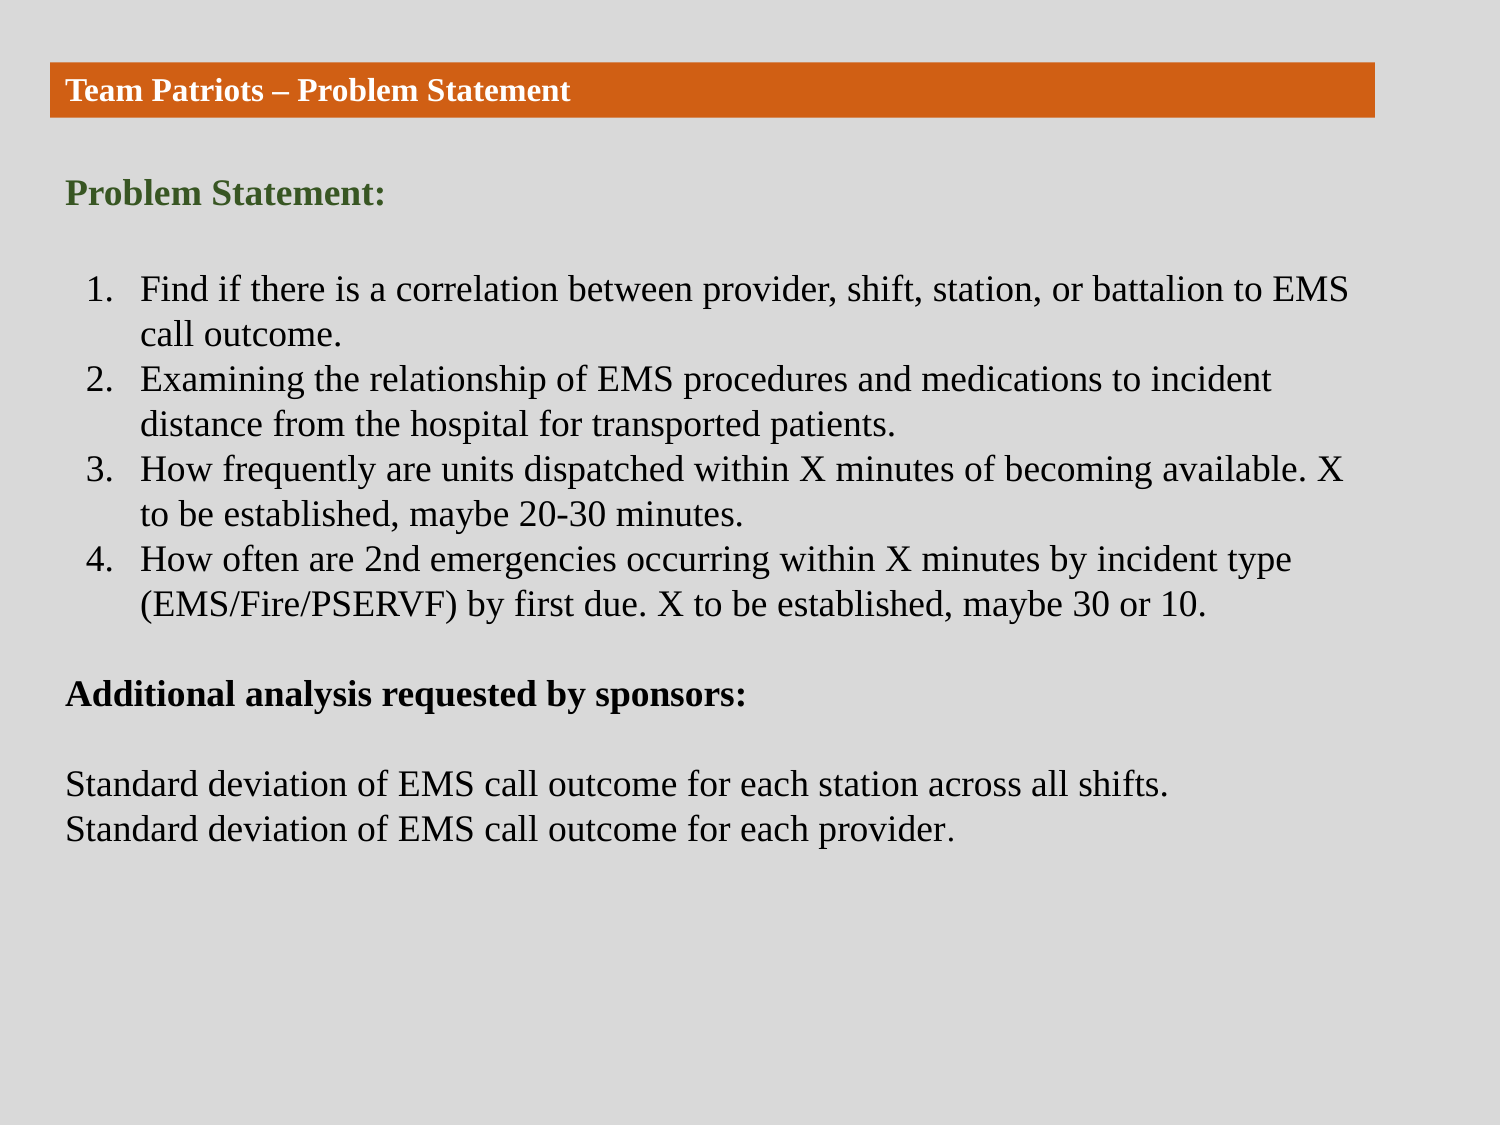

Team Patriots – Problem Statement

Problem Statement:

Find if there is a correlation between provider, shift, station, or battalion to EMS call outcome.
Examining the relationship of EMS procedures and medications to incident distance from the hospital for transported patients.
How frequently are units dispatched within X minutes of becoming available. X to be established, maybe 20-30 minutes.
How often are 2nd emergencies occurring within X minutes by incident type (EMS/Fire/PSERVF) by first due. X to be established, maybe 30 or 10.

Additional analysis requested by sponsors:

Standard deviation of EMS call outcome for each station across all shifts.
Standard deviation of EMS call outcome for each provider.